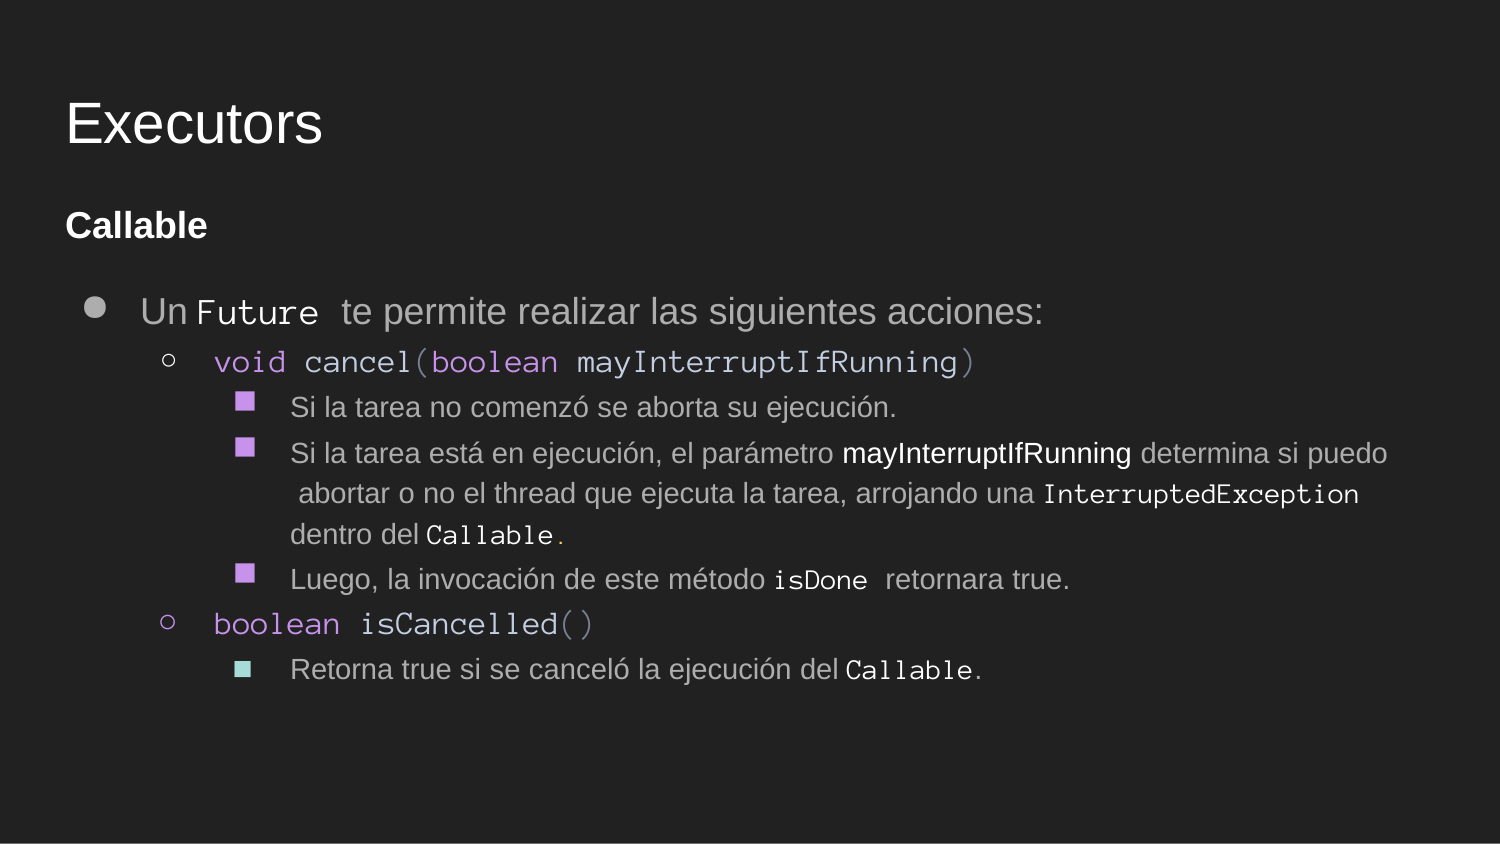

# Executors
Callable

Un Future te permite realizar las siguientes acciones:
void cancel(boolean mayInterruptIfRunning)
Si la tarea no comenzó se aborta su ejecución.
Si la tarea está en ejecución, el parámetro mayInterruptIfRunning determina si puedo  abortar o no el thread que ejecuta la tarea, arrojando una InterruptedException  dentro del Callable.
Luego, la invocación de este método isDone retornara true.
boolean isCancelled()
Retorna true si se canceló la ejecución del Callable.